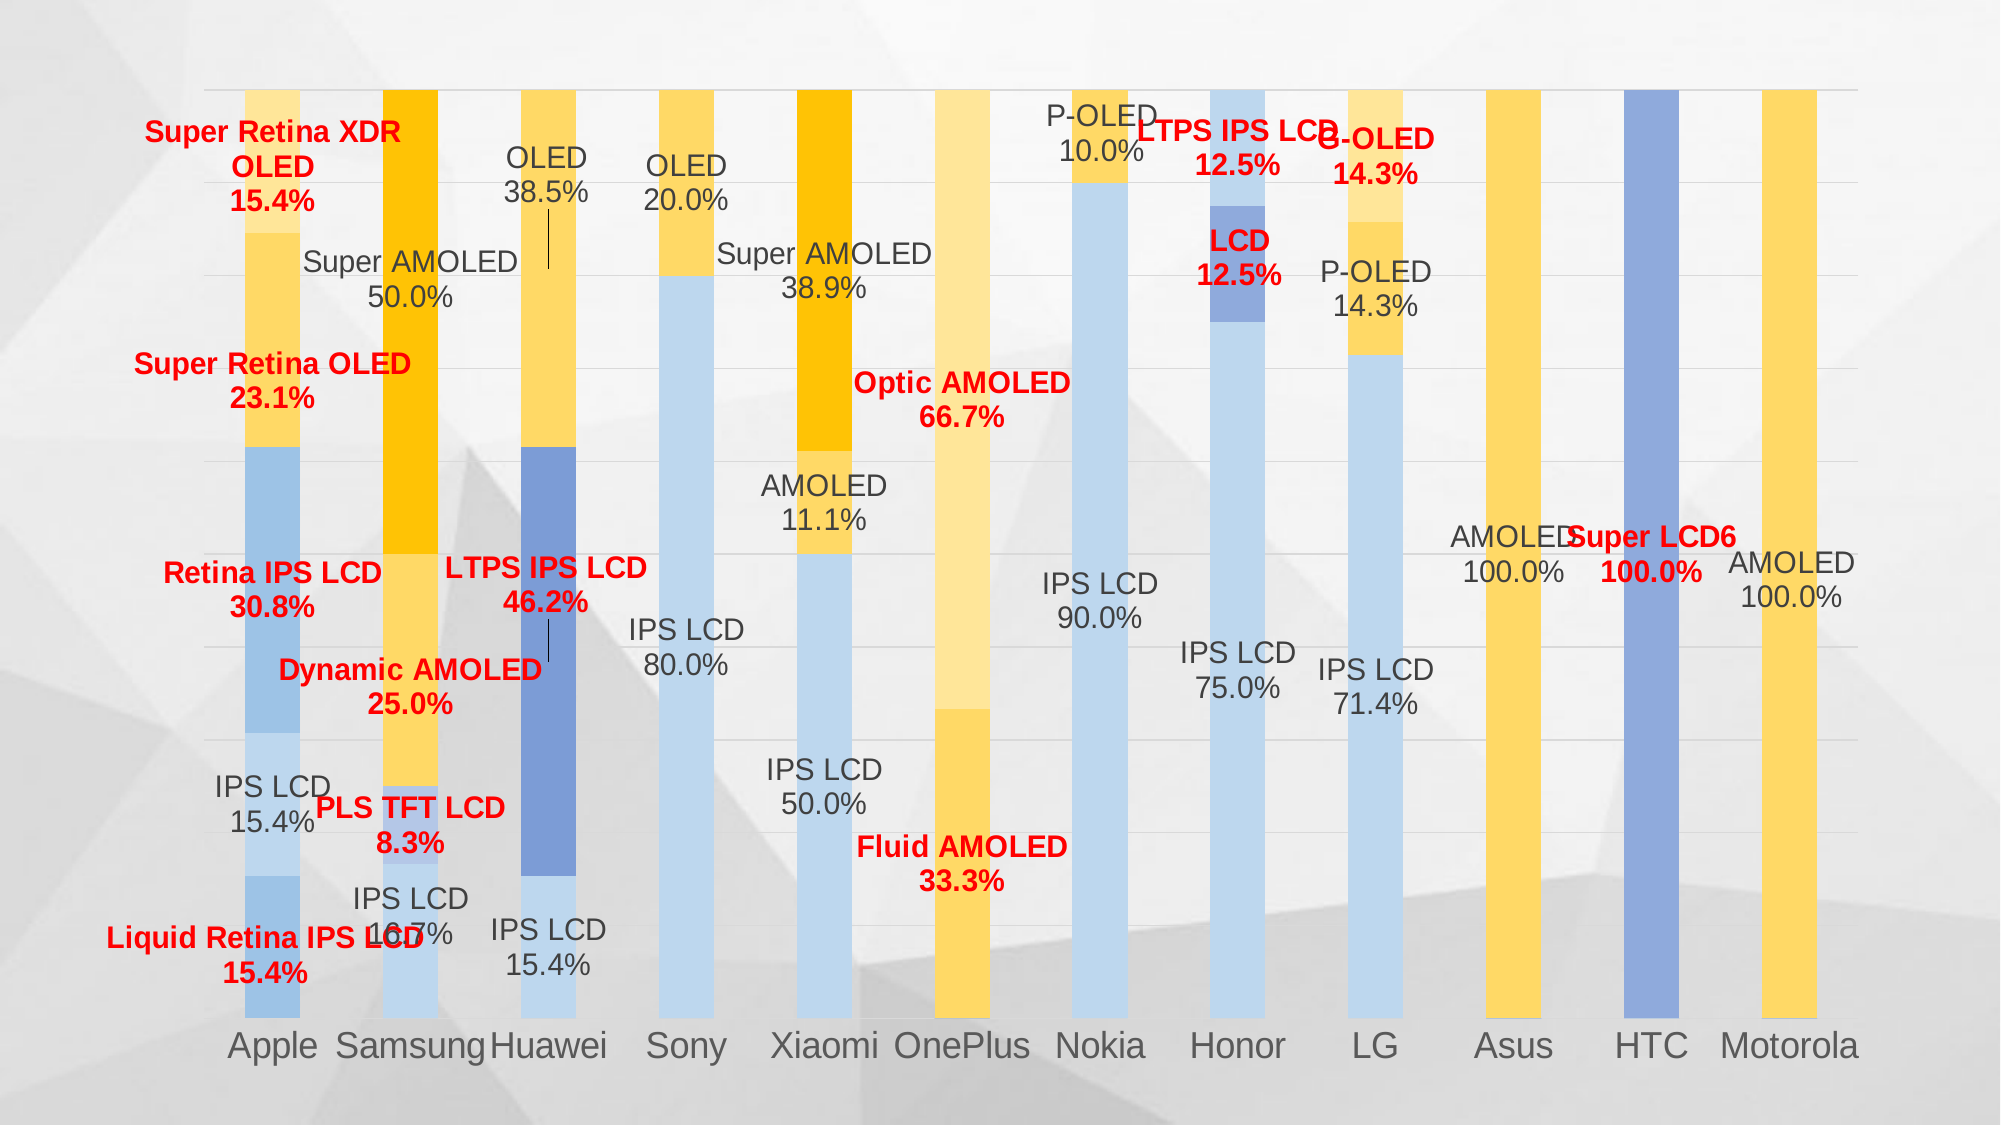

### Chart

| Category | Liquid Retina IPS LCD | IPS LCD | Retina IPS LCD | PLS TFT LCD | LCD | LTPS IPS LCD | Super LCD6 | LTPS IPS LCD | AMOLED | Fluid AMOLED | Optic AMOLED | P-OLED | Super Retina OLED | Super Retina XDR OLED | G-OLED | Dynamic AMOLED | Super AMOLED | OLED |
|---|---|---|---|---|---|---|---|---|---|---|---|---|---|---|---|---|---|---|
| Apple | 0.15384615384615385 | 0.15384615384615385 | 0.3076923076923077 | 0.0 | 0.0 | 0.0 | 0.0 | 0.0 | 0.0 | 0.0 | 0.0 | 0.0 | 0.23076923076923078 | 0.15384615384615385 | 0.0 | 0.0 | 0.0 | 0.0 |
| Samsung | 0.0 | 0.16666666666666666 | 0.0 | 0.08333333333333333 | 0.0 | 0.0 | 0.0 | 0.0 | 0.0 | 0.0 | 0.0 | 0.0 | 0.0 | 0.0 | 0.0 | 0.25 | 0.5 | 0.0 |
| Huawei | 0.0 | 0.15384615384615385 | 0.0 | 0.0 | 0.0 | 0.0 | 0.0 | 0.46153846153846156 | 0.0 | 0.0 | 0.0 | 0.0 | 0.0 | 0.0 | 0.0 | 0.0 | 0.0 | 0.38461538461538464 |
| Sony | 0.0 | 0.8 | 0.0 | 0.0 | 0.0 | 0.0 | 0.0 | 0.0 | 0.0 | 0.0 | 0.0 | 0.0 | 0.0 | 0.0 | 0.0 | 0.0 | 0.0 | 0.2 |
| Xiaomi | 0.0 | 0.5 | 0.0 | 0.0 | 0.0 | 0.0 | 0.0 | 0.0 | 0.1111111111111111 | 0.0 | 0.0 | 0.0 | 0.0 | 0.0 | 0.0 | 0.0 | 0.3888888888888889 | 0.0 |
| OnePlus | 0.0 | 0.0 | 0.0 | 0.0 | 0.0 | 0.0 | 0.0 | 0.0 | 0.0 | 0.3333333333333333 | 0.6666666666666666 | 0.0 | 0.0 | 0.0 | 0.0 | 0.0 | 0.0 | 0.0 |
| Nokia | 0.0 | 0.9 | 0.0 | 0.0 | 0.0 | 0.0 | 0.0 | 0.0 | 0.0 | 0.0 | 0.0 | 0.1 | 0.0 | 0.0 | 0.0 | 0.0 | 0.0 | 0.0 |
| Honor | 0.0 | 0.75 | 0.0 | 0.0 | 0.125 | 0.125 | 0.0 | 0.0 | 0.0 | 0.0 | 0.0 | 0.0 | 0.0 | 0.0 | 0.0 | 0.0 | 0.0 | 0.0 |
| LG | 0.0 | 0.7142857142857143 | 0.0 | 0.0 | 0.0 | 0.0 | 0.0 | 0.0 | 0.0 | 0.0 | 0.0 | 0.14285714285714285 | 0.0 | 0.0 | 0.14285714285714285 | 0.0 | 0.0 | 0.0 |
| Asus | 0.0 | 0.0 | 0.0 | 0.0 | 0.0 | 0.0 | 0.0 | 0.0 | 1.0 | 0.0 | 0.0 | 0.0 | 0.0 | 0.0 | 0.0 | 0.0 | 0.0 | 0.0 |
| HTC | 0.0 | 0.0 | 0.0 | 0.0 | 0.0 | 0.0 | 1.0 | 0.0 | 0.0 | 0.0 | 0.0 | 0.0 | 0.0 | 0.0 | 0.0 | 0.0 | 0.0 | 0.0 |
| Motorola | 0.0 | 0.0 | 0.0 | 0.0 | 0.0 | 0.0 | 0.0 | 0.0 | 1.0 | 0.0 | 0.0 | 0.0 | 0.0 | 0.0 | 0.0 | 0.0 | 0.0 | 0.0 |